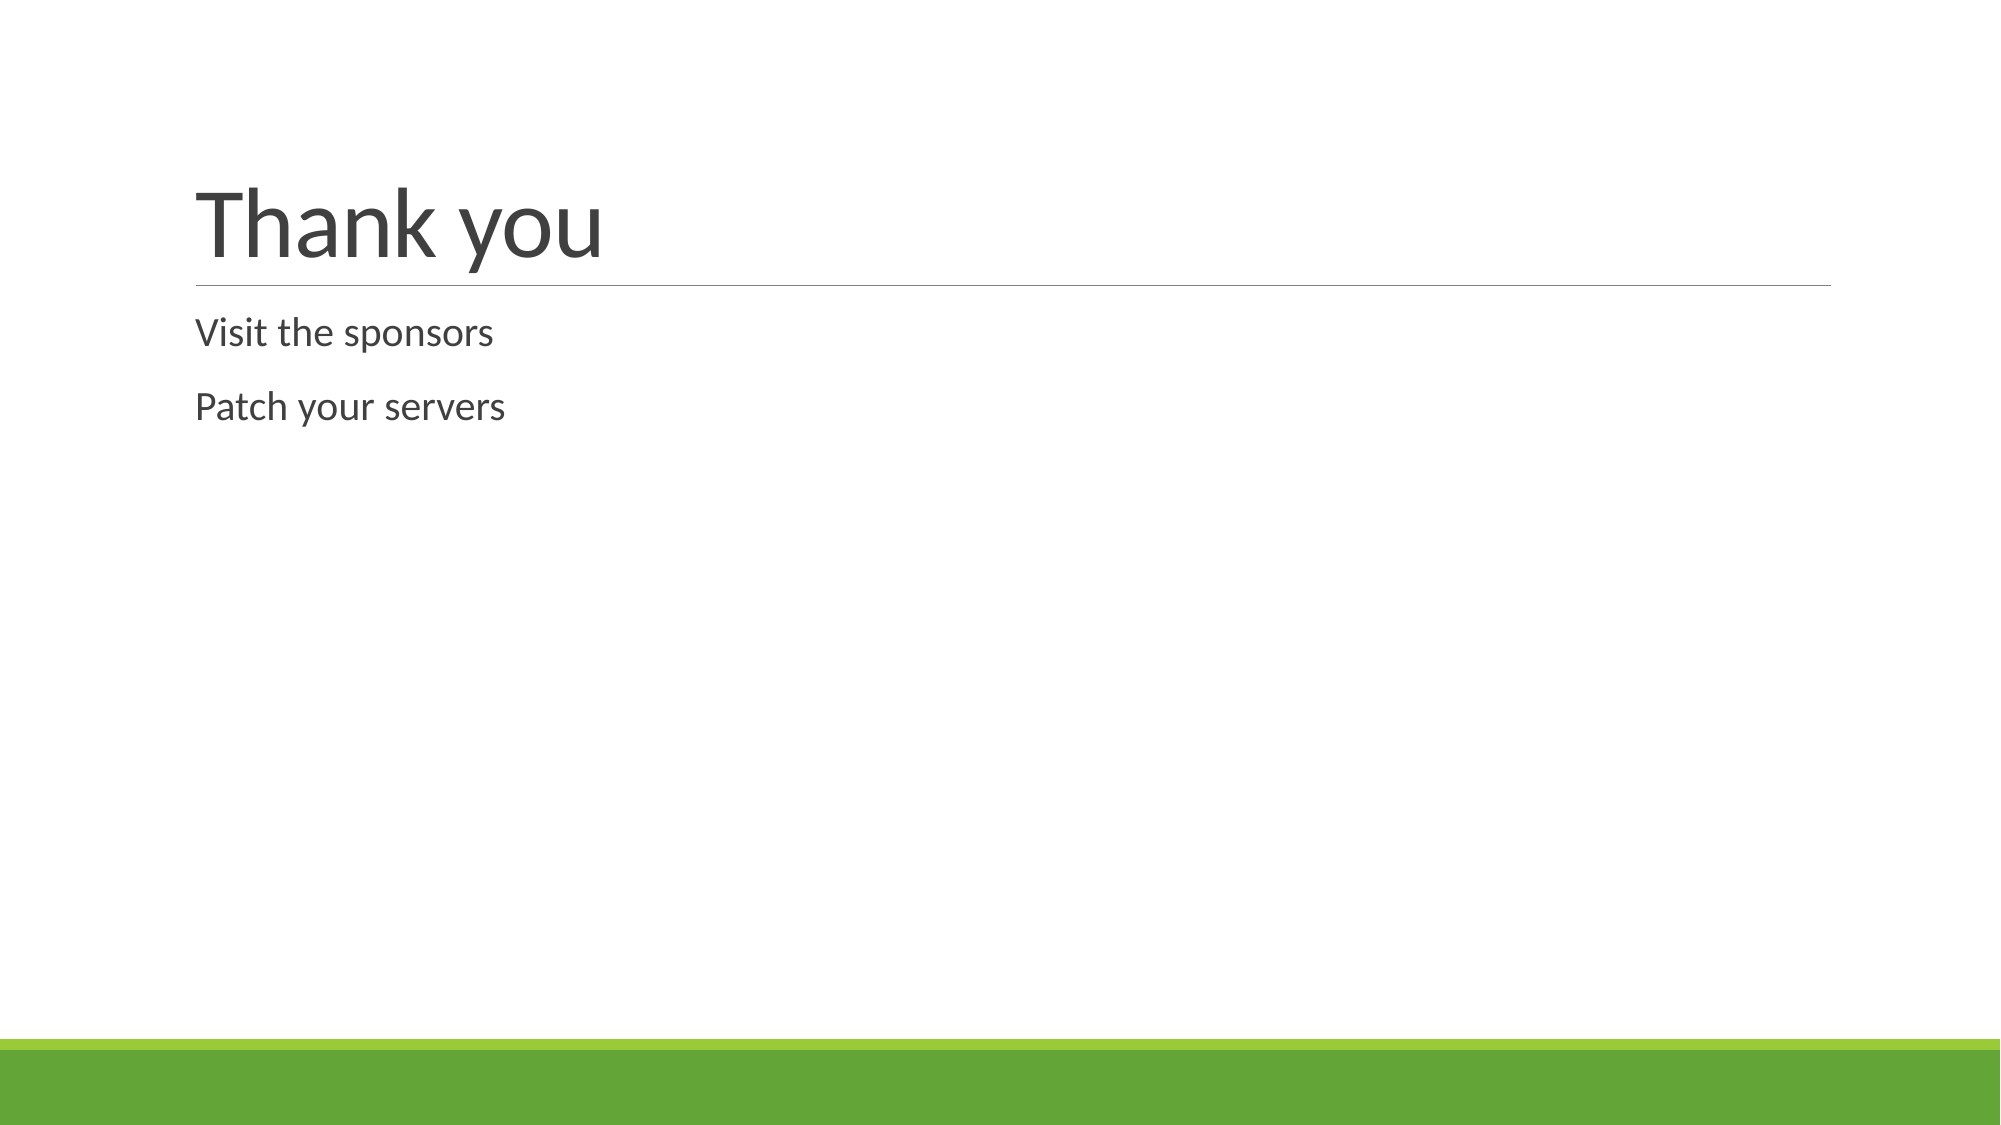

# Thank you
Visit the sponsors
Patch your servers